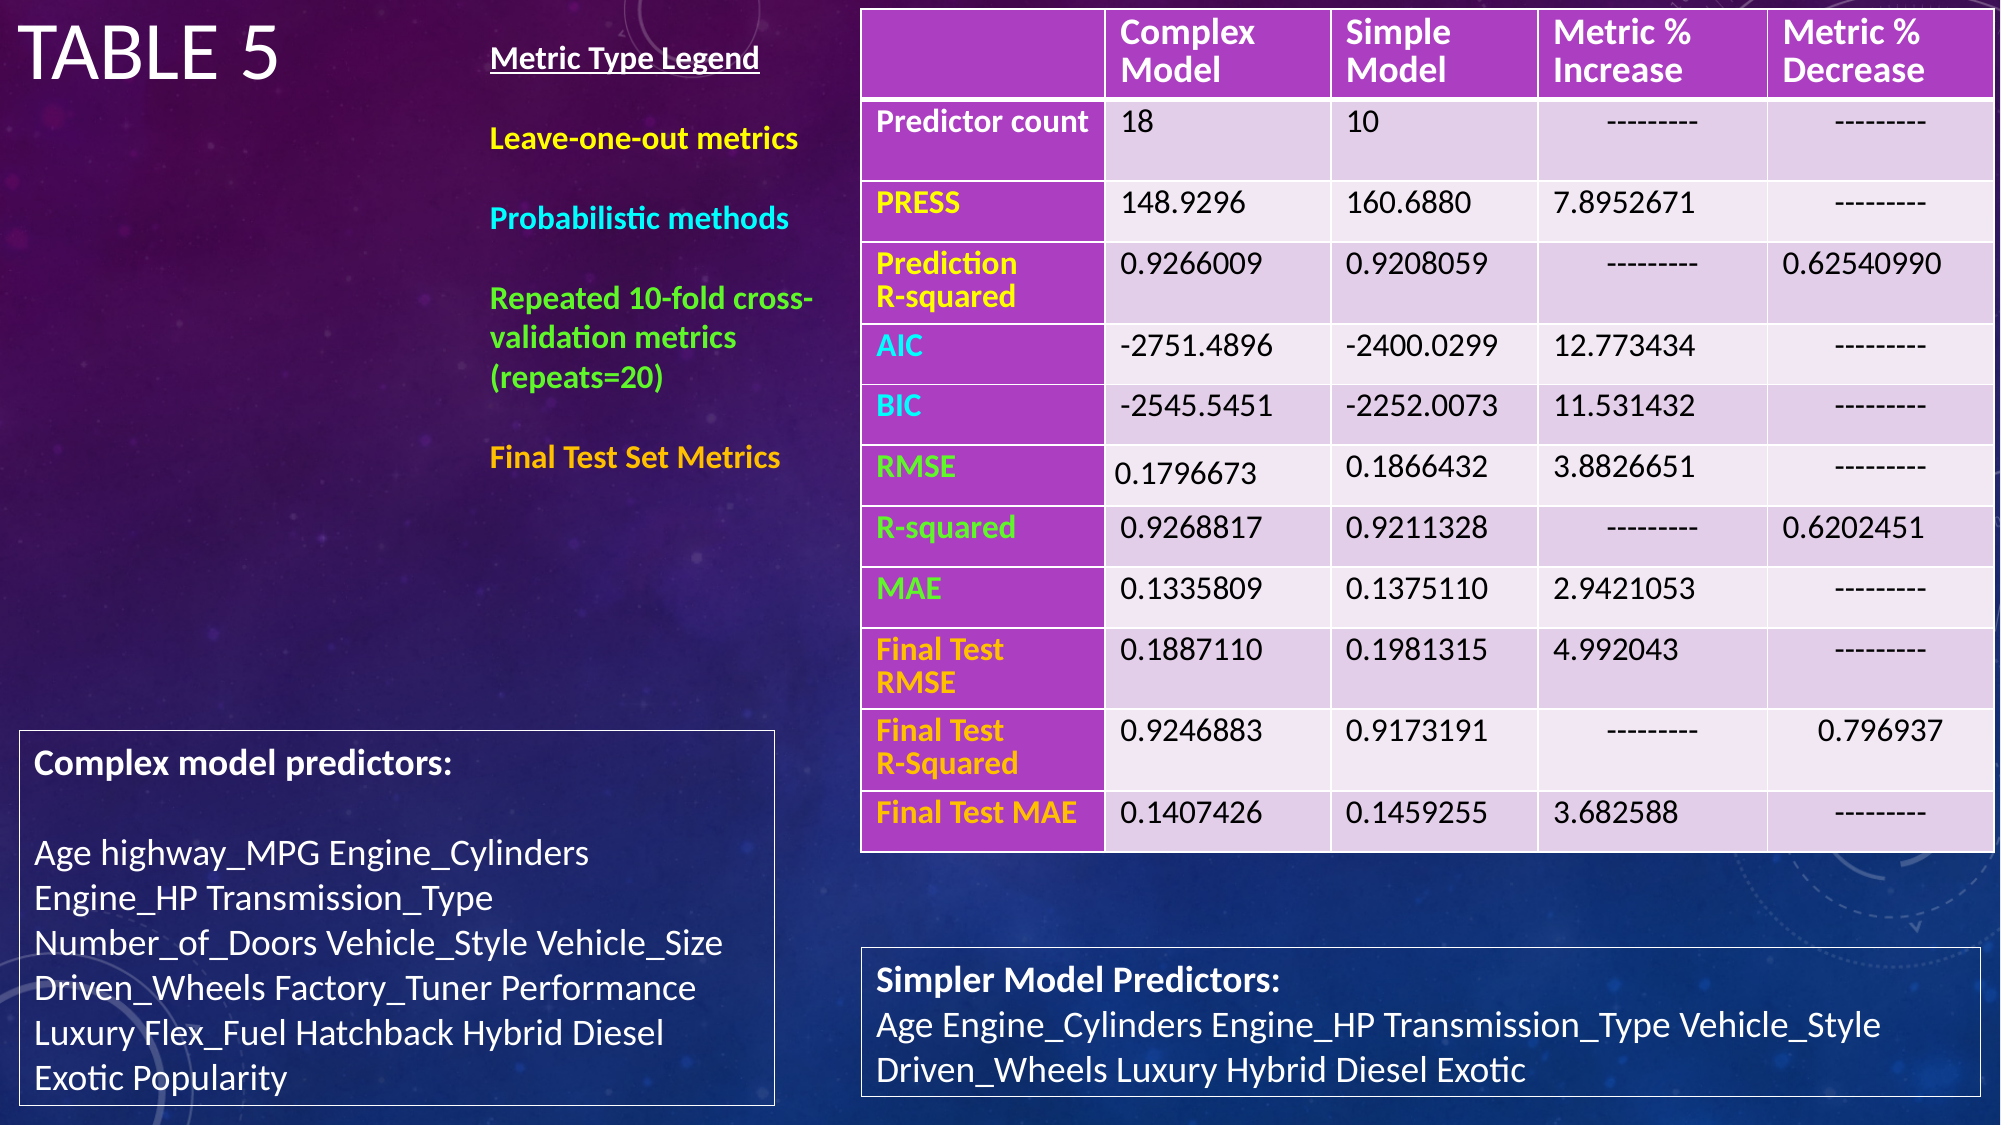

# Table 5
|  | Complex Model | Simple Model | Metric % Increase | Metric % Decrease |
| --- | --- | --- | --- | --- |
| Predictor count | 18 | 10 | --------- | --------- |
| PRESS | 148.9296 | 160.6880 | 7.8952671 | --------- |
| Prediction R-squared | 0.9266009 | 0.9208059 | --------- | 0.62540990 |
| AIC | -2751.4896 | -2400.0299 | 12.773434 | --------- |
| BIC | -2545.5451 | -2252.0073 | 11.531432 | --------- |
| RMSE | 0.1796673 | 0.1866432 | 3.8826651 | --------- |
| R-squared | 0.9268817 | 0.9211328 | --------- | 0.6202451 |
| MAE | 0.1335809 | 0.1375110 | 2.9421053 | --------- |
| Final Test RMSE | 0.1887110 | 0.1981315 | 4.992043 | --------- |
| Final Test R-Squared | 0.9246883 | 0.9173191 | --------- | 0.796937 |
| Final Test MAE | 0.1407426 | 0.1459255 | 3.682588 | --------- |
Metric Type Legend

Leave-one-out metrics

Probabilistic methods

Repeated 10-fold cross-validation metrics (repeats=20)

Final Test Set Metrics
Complex model predictors:

Age highway_MPG Engine_Cylinders Engine_HP Transmission_Type Number_of_Doors Vehicle_Style Vehicle_Size Driven_Wheels Factory_Tuner Performance Luxury Flex_Fuel Hatchback Hybrid Diesel Exotic Popularity
Simpler Model Predictors:
Age Engine_Cylinders Engine_HP Transmission_Type Vehicle_Style Driven_Wheels Luxury Hybrid Diesel Exotic